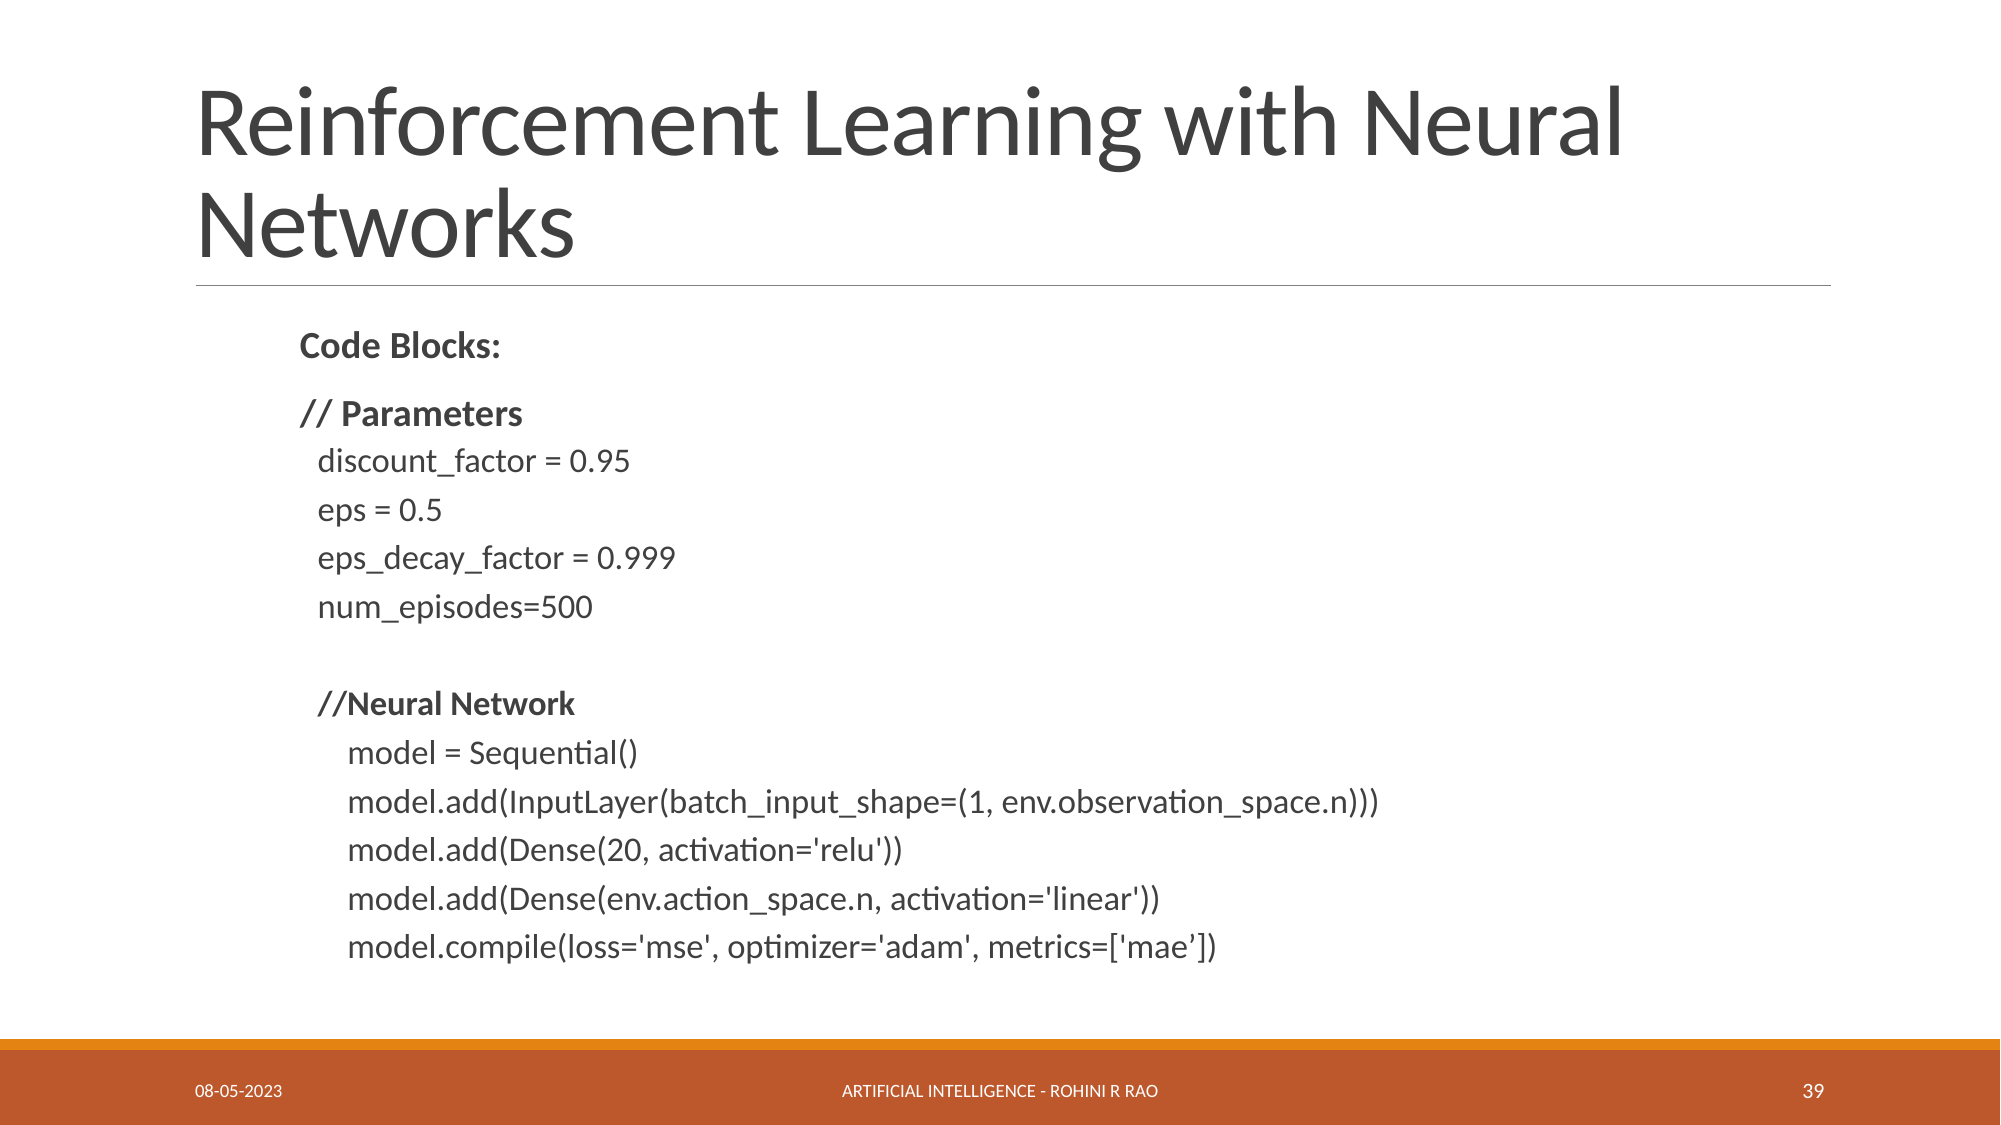

# Reinforcement Learning with Neural Networks
Code Blocks:
// Parameters
discount_factor = 0.95
eps = 0.5
eps_decay_factor = 0.999
num_episodes=500

//Neural Network
model = Sequential()
model.add(InputLayer(batch_input_shape=(1, env.observation_space.n)))
model.add(Dense(20, activation='relu'))
model.add(Dense(env.action_space.n, activation='linear'))
model.compile(loss='mse', optimizer='adam', metrics=['mae’])

08-05-2023
Artificial Intelligence - Rohini R Rao
39